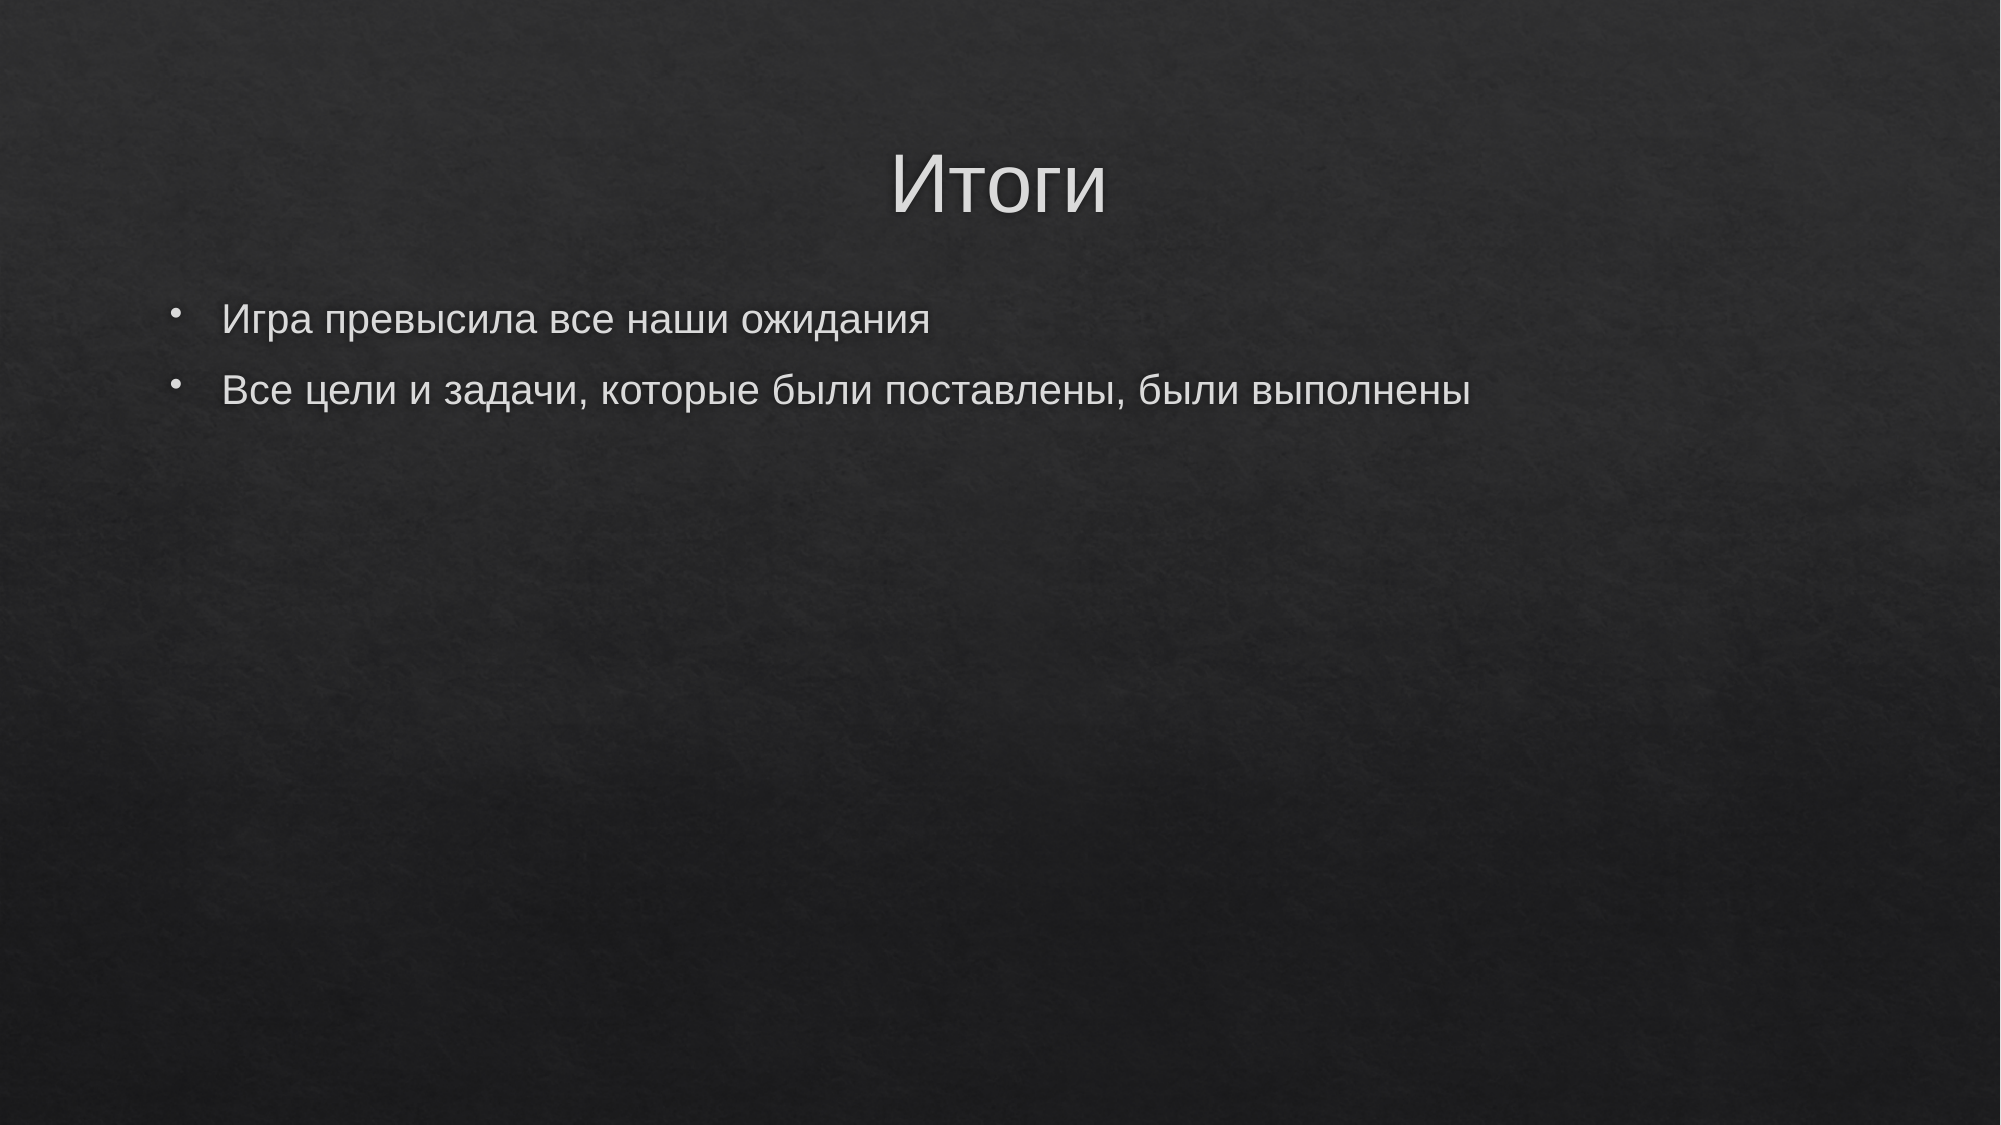

# Итоги
Игра превысила все наши ожидания
Все цели и задачи, которые были поставлены, были выполнены